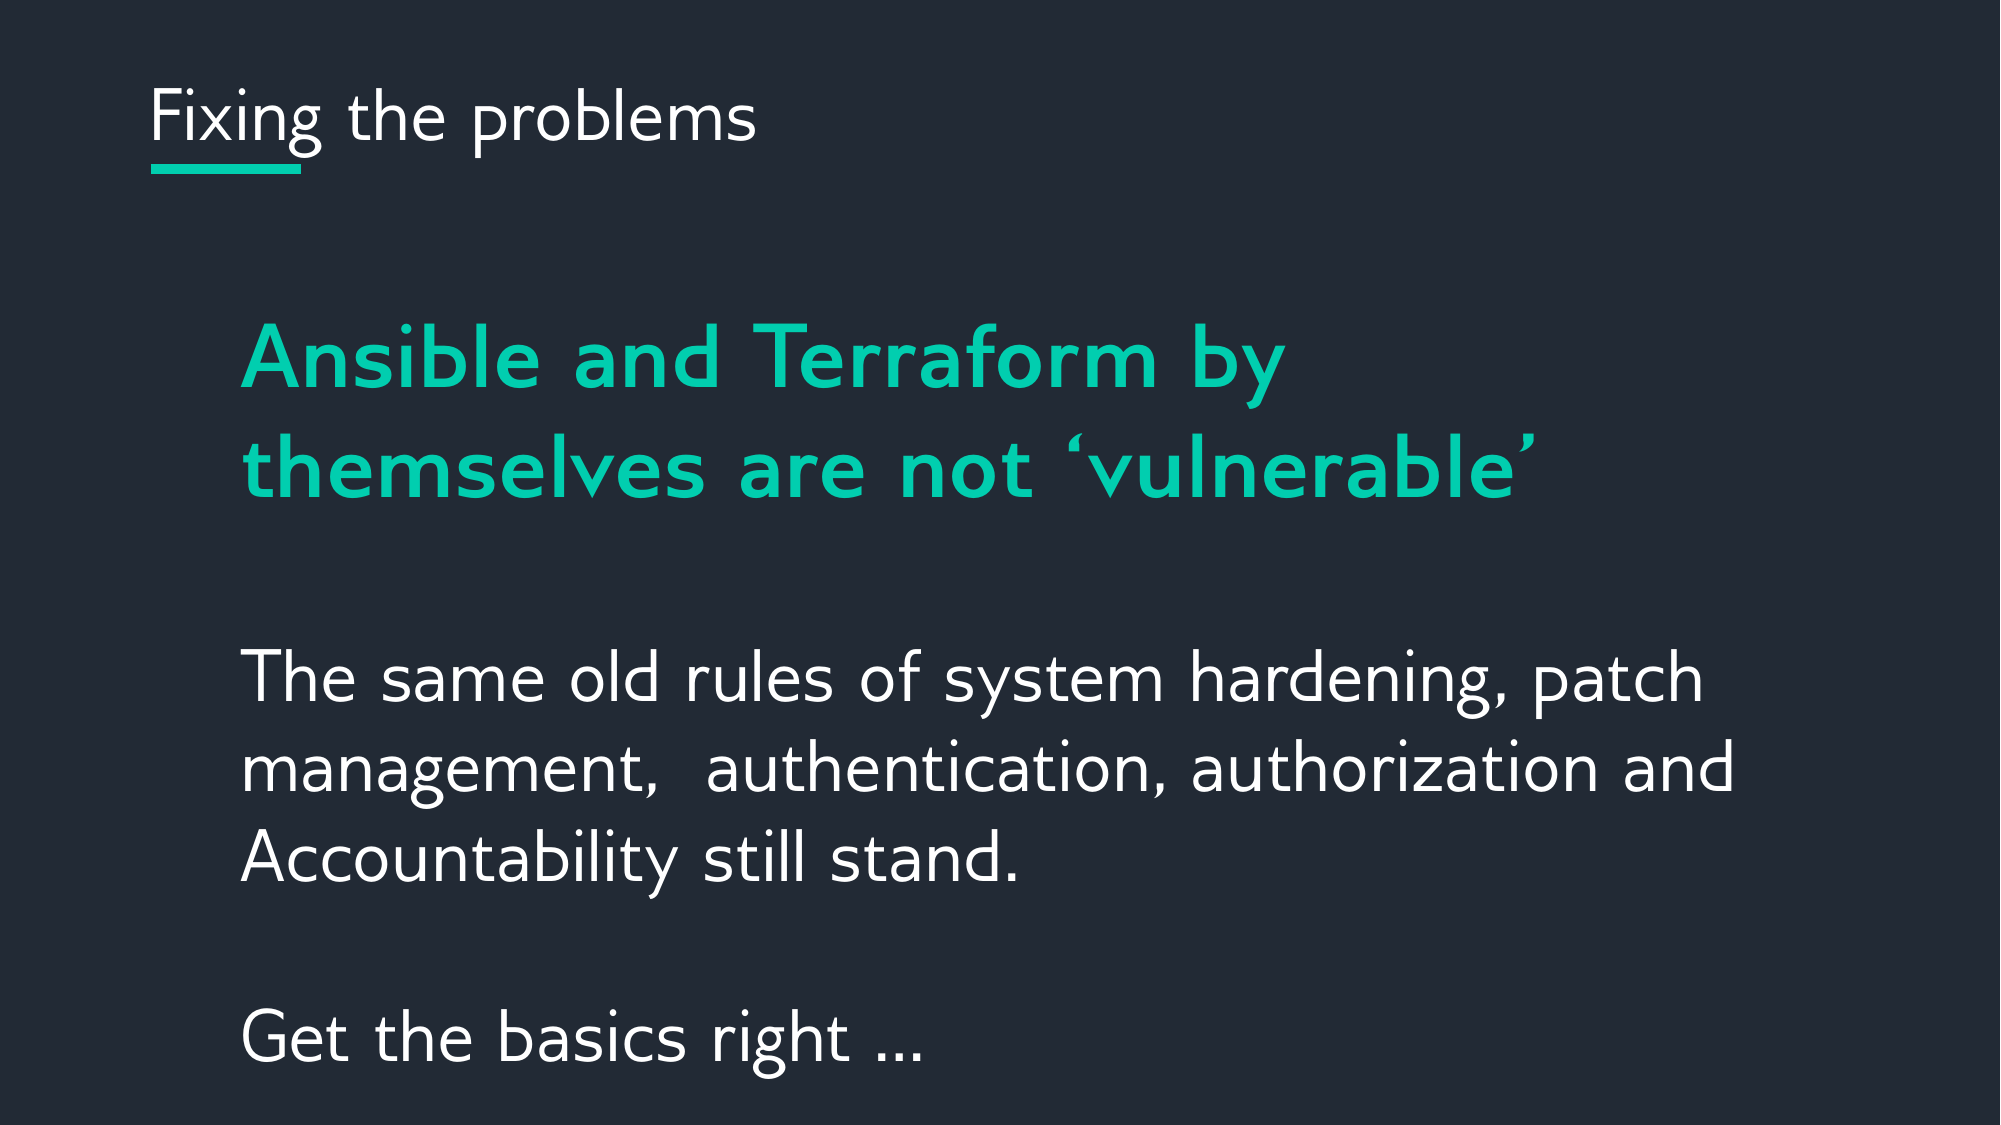

Fixing the problems
Ansible and Terraform by
themselves are not ‘vulnerable’

The same old rules of system hardening, patch management,  authentication, authorization and
Accountability still stand.

Get the basics right …